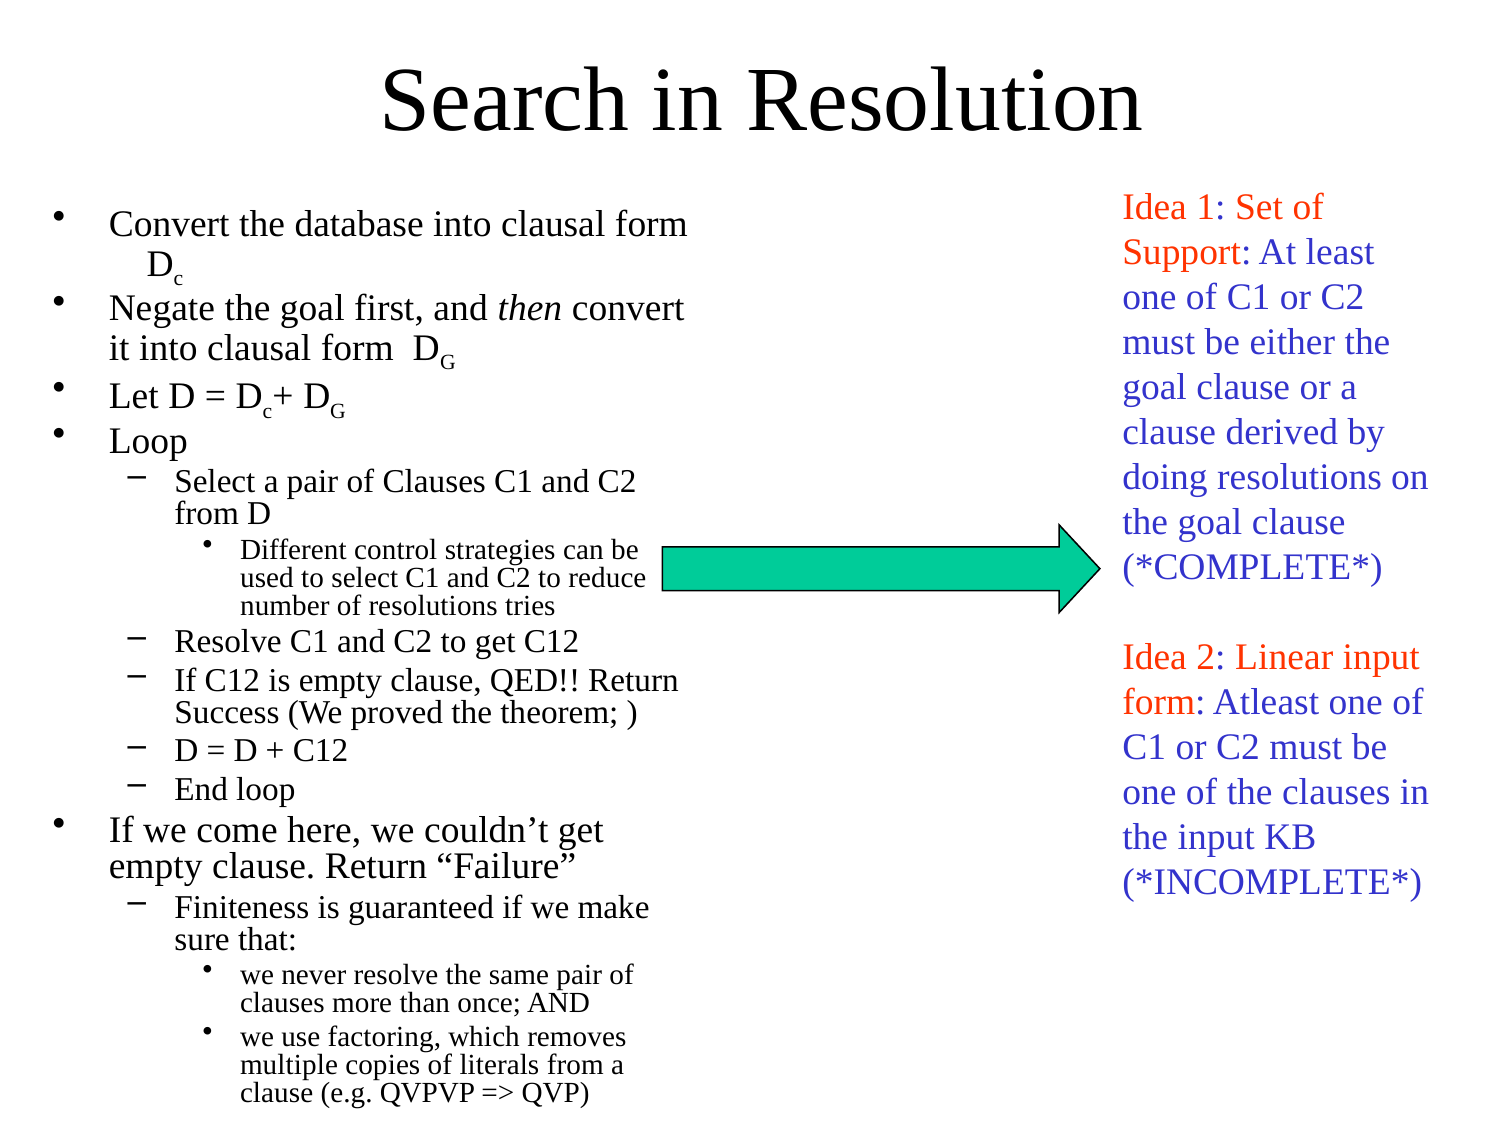

# Search in Resolution
Idea 1: Set of Support: At least one of C1 or C2 must be either the goal clause or a clause derived by doing resolutions on the goal clause (*COMPLETE*)

Idea 2: Linear input form: Atleast one of C1 or C2 must be one of the clauses in the input KB (*INCOMPLETE*)

Convert the database into clausal form     Dc
Negate the goal first, and then convert it into clausal form  DG
Let D = Dc+ DG
Loop
Select a pair of Clauses C1 and C2 from D
Different control strategies can be used to select C1 and C2 to reduce number of resolutions tries
Resolve C1 and C2 to get C12
If C12 is empty clause, QED!! Return Success (We proved the theorem; )
D = D + C12
End loop
If we come here, we couldn’t get empty clause. Return “Failure”
Finiteness is guaranteed if we make sure that:
we never resolve the same pair of clauses more than once; AND
we use factoring, which removes multiple copies of literals from a clause (e.g. QVPVP => QVP)